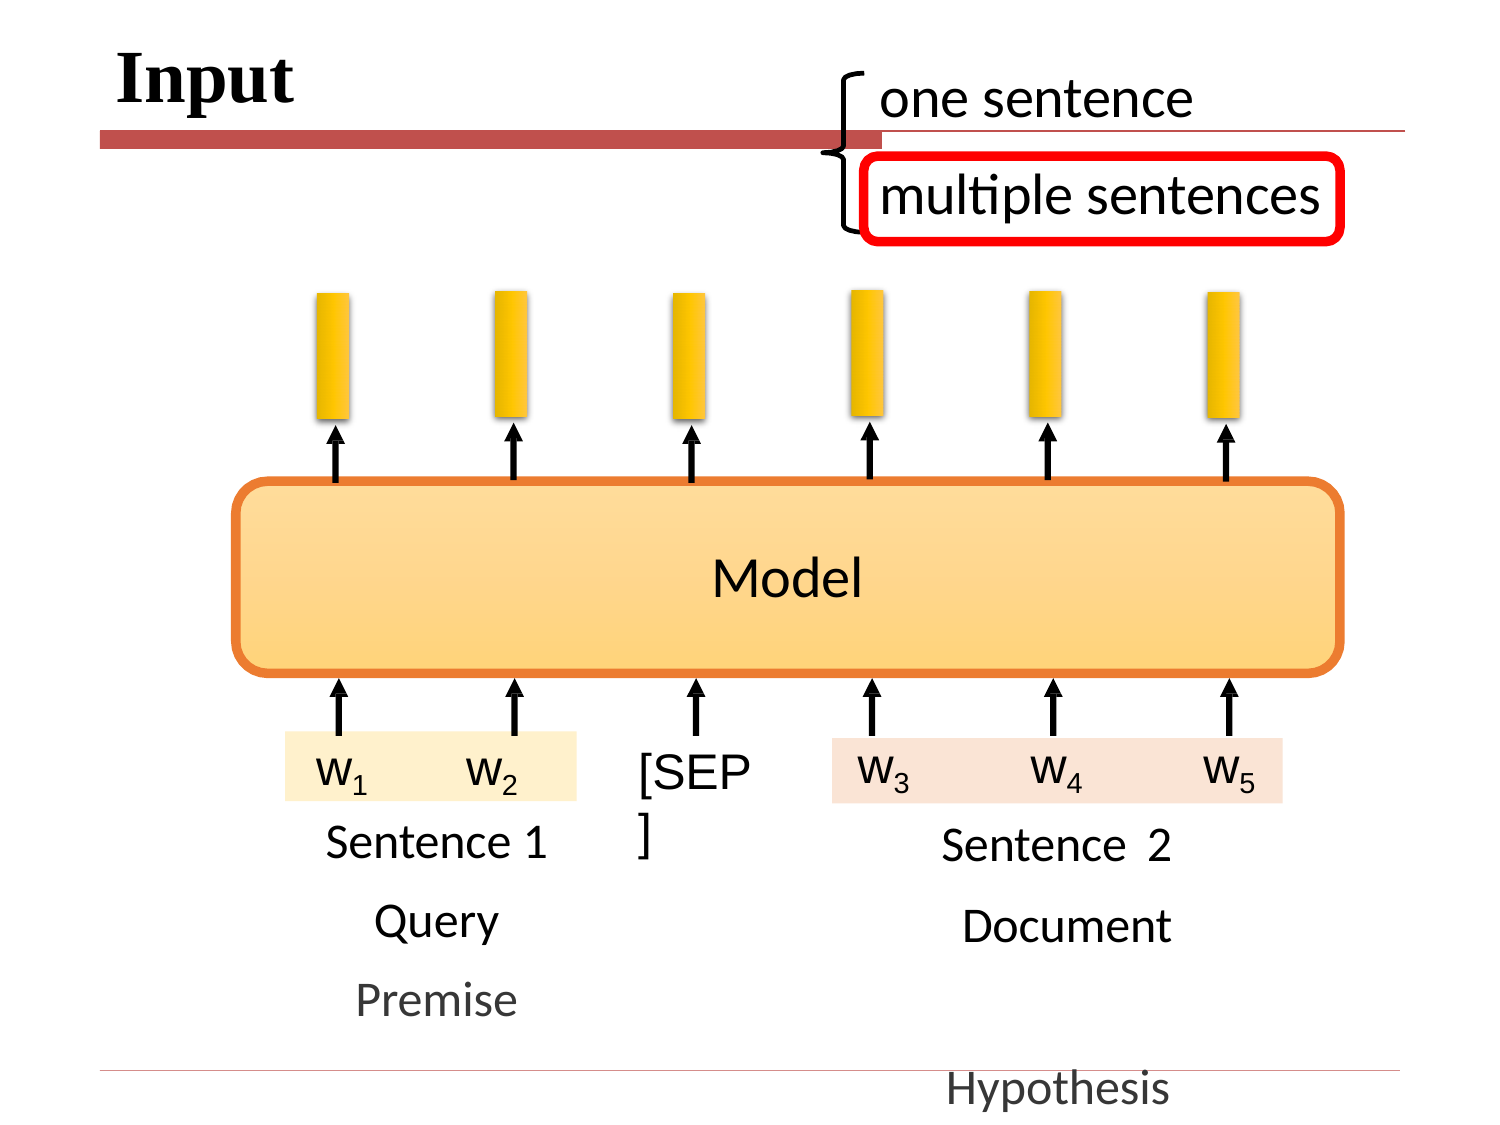

# Input
one sentence

multiple sentences

Model

w1	w2
w3
w4
w5
[SEP]

Sentence 1  Query  Premise
Sentence 2  Document  Hypothesis